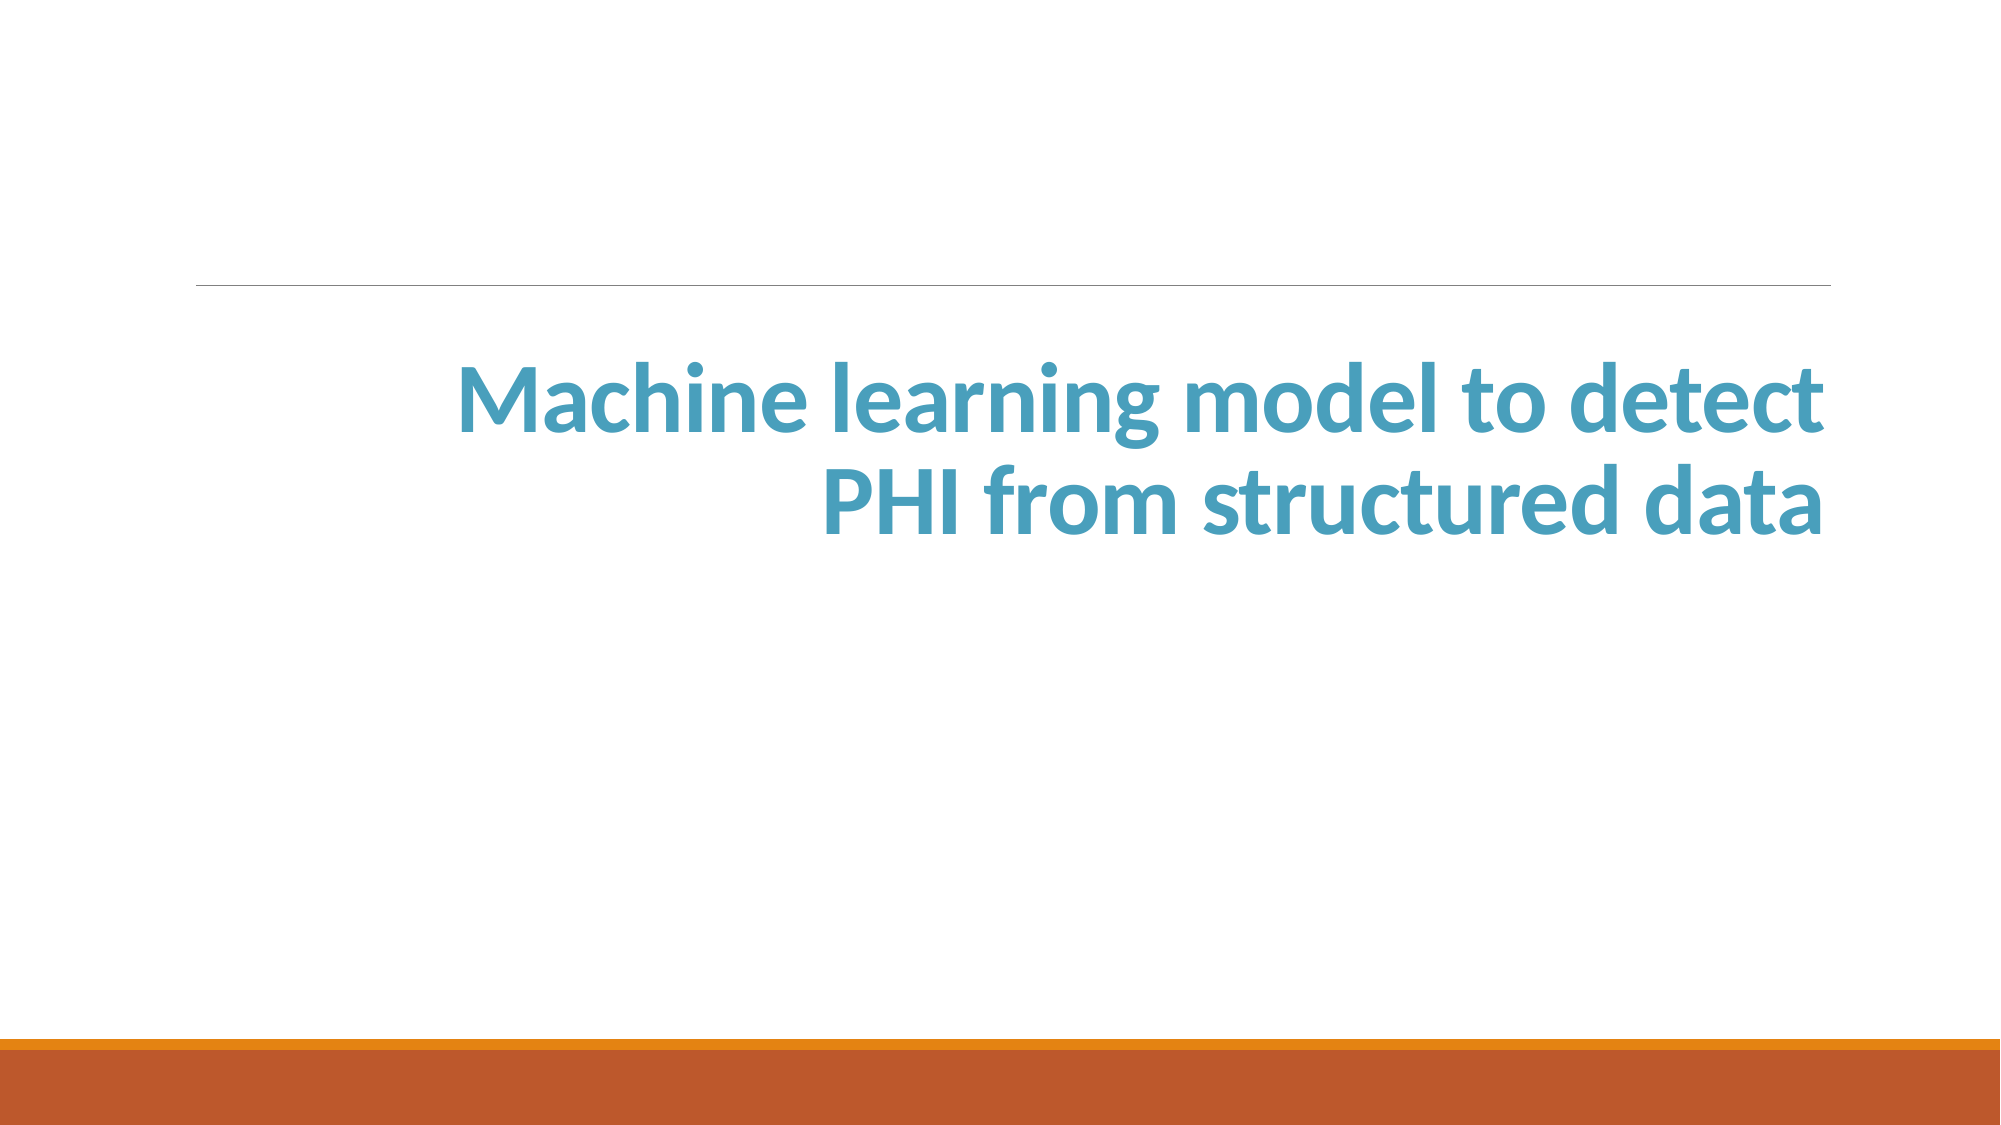

# Machine learning model to detect PHI from structured data